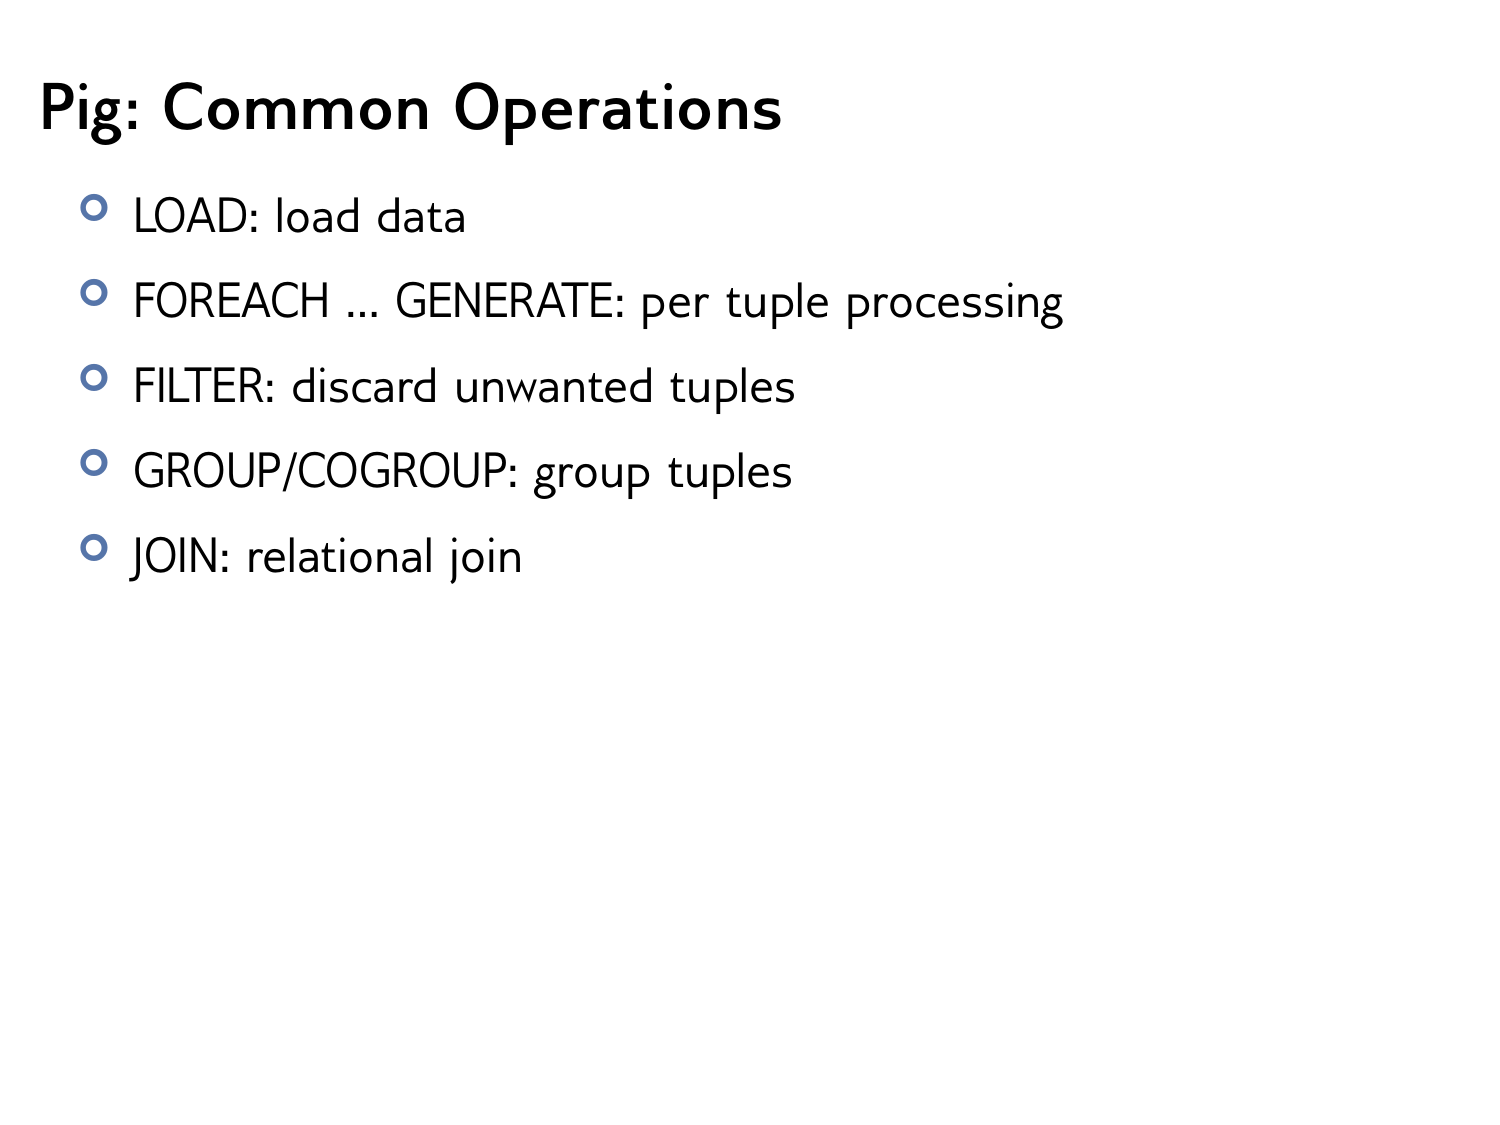

# Pig: Common Operations
LOAD: load data
FOREACH … GENERATE: per tuple processing
FILTER: discard unwanted tuples
GROUP/COGROUP: group tuples
JOIN: relational join